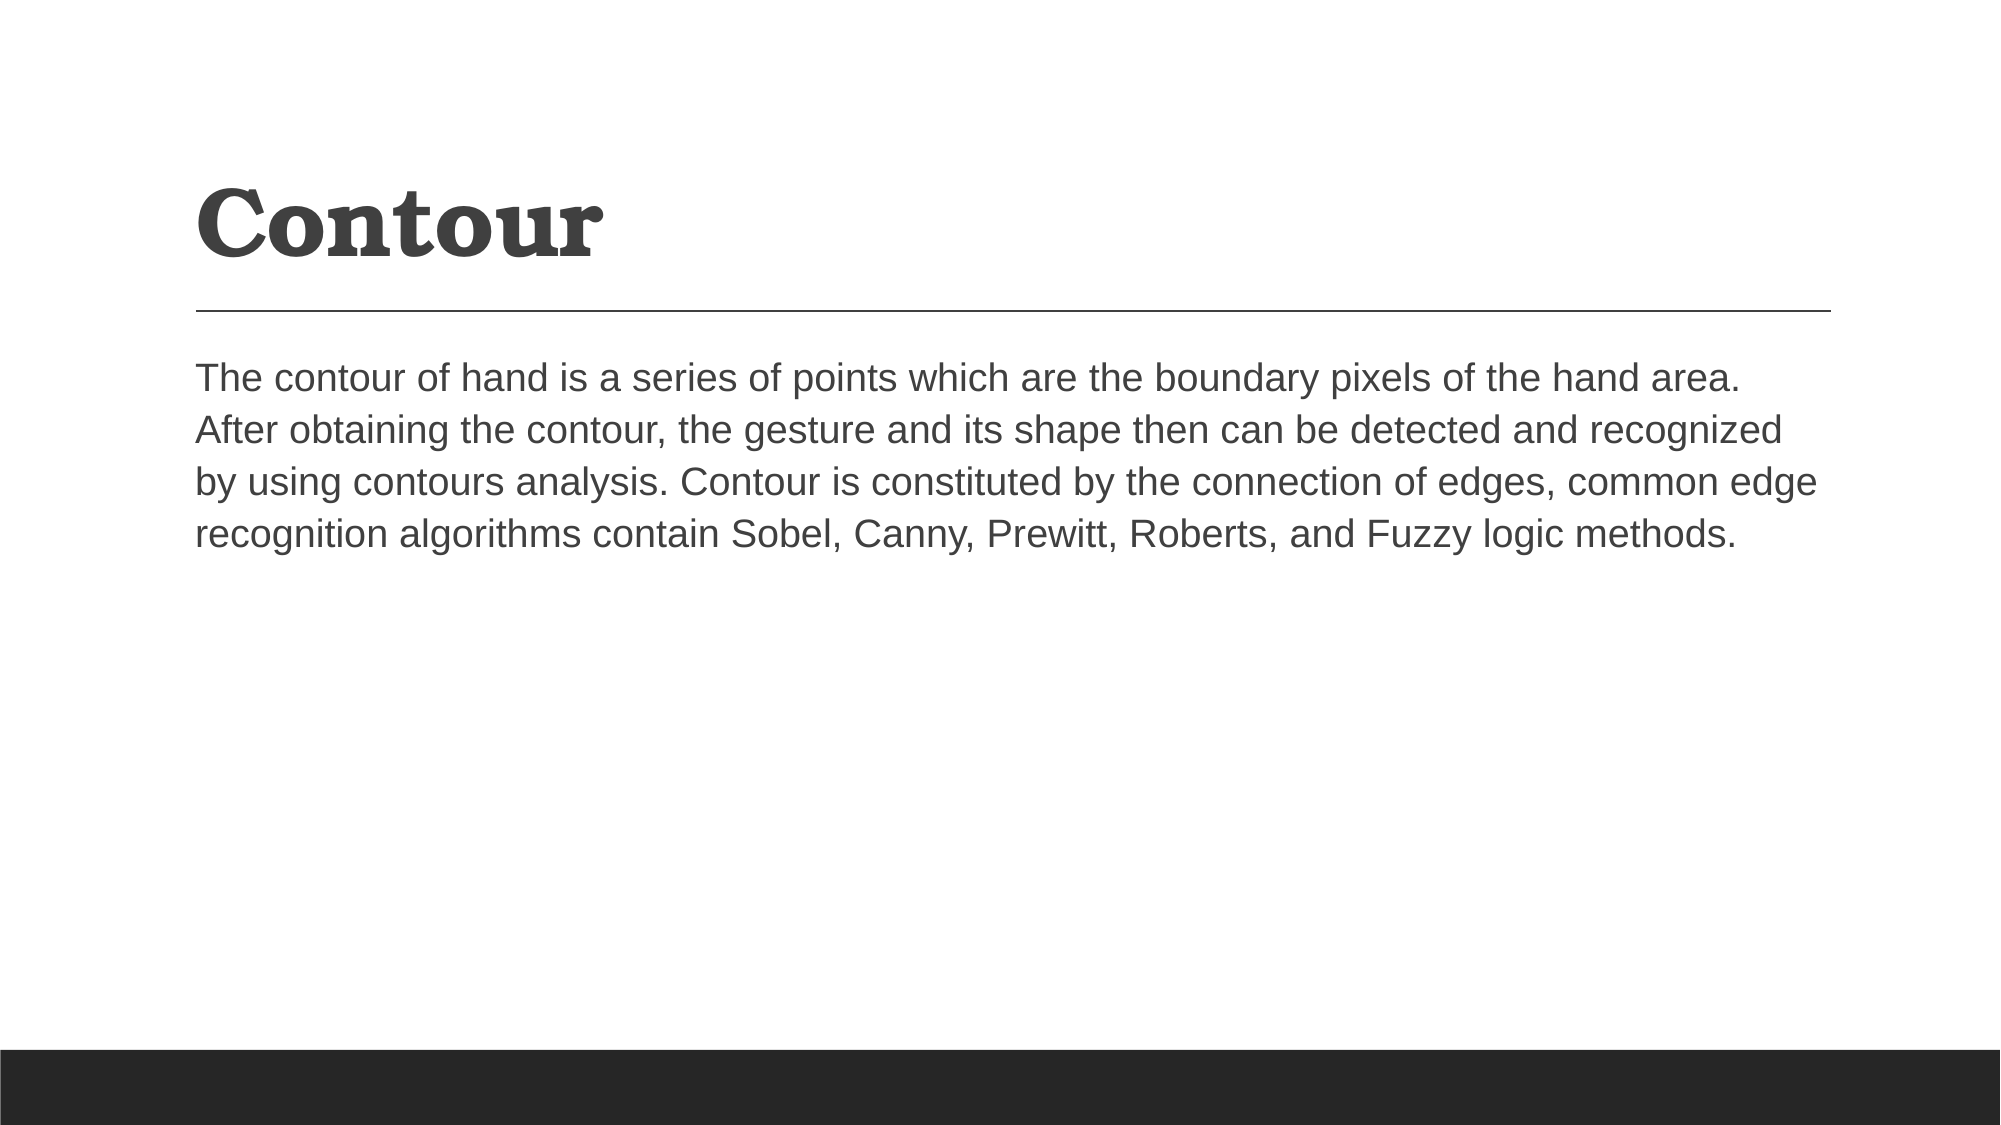

# Contour
The contour of hand is a series of points which are the boundary pixels of the hand area. After obtaining the contour, the gesture and its shape then can be detected and recognized by using contours analysis. Contour is constituted by the connection of edges, common edge recognition algorithms contain Sobel, Canny, Prewitt, Roberts, and Fuzzy logic methods.